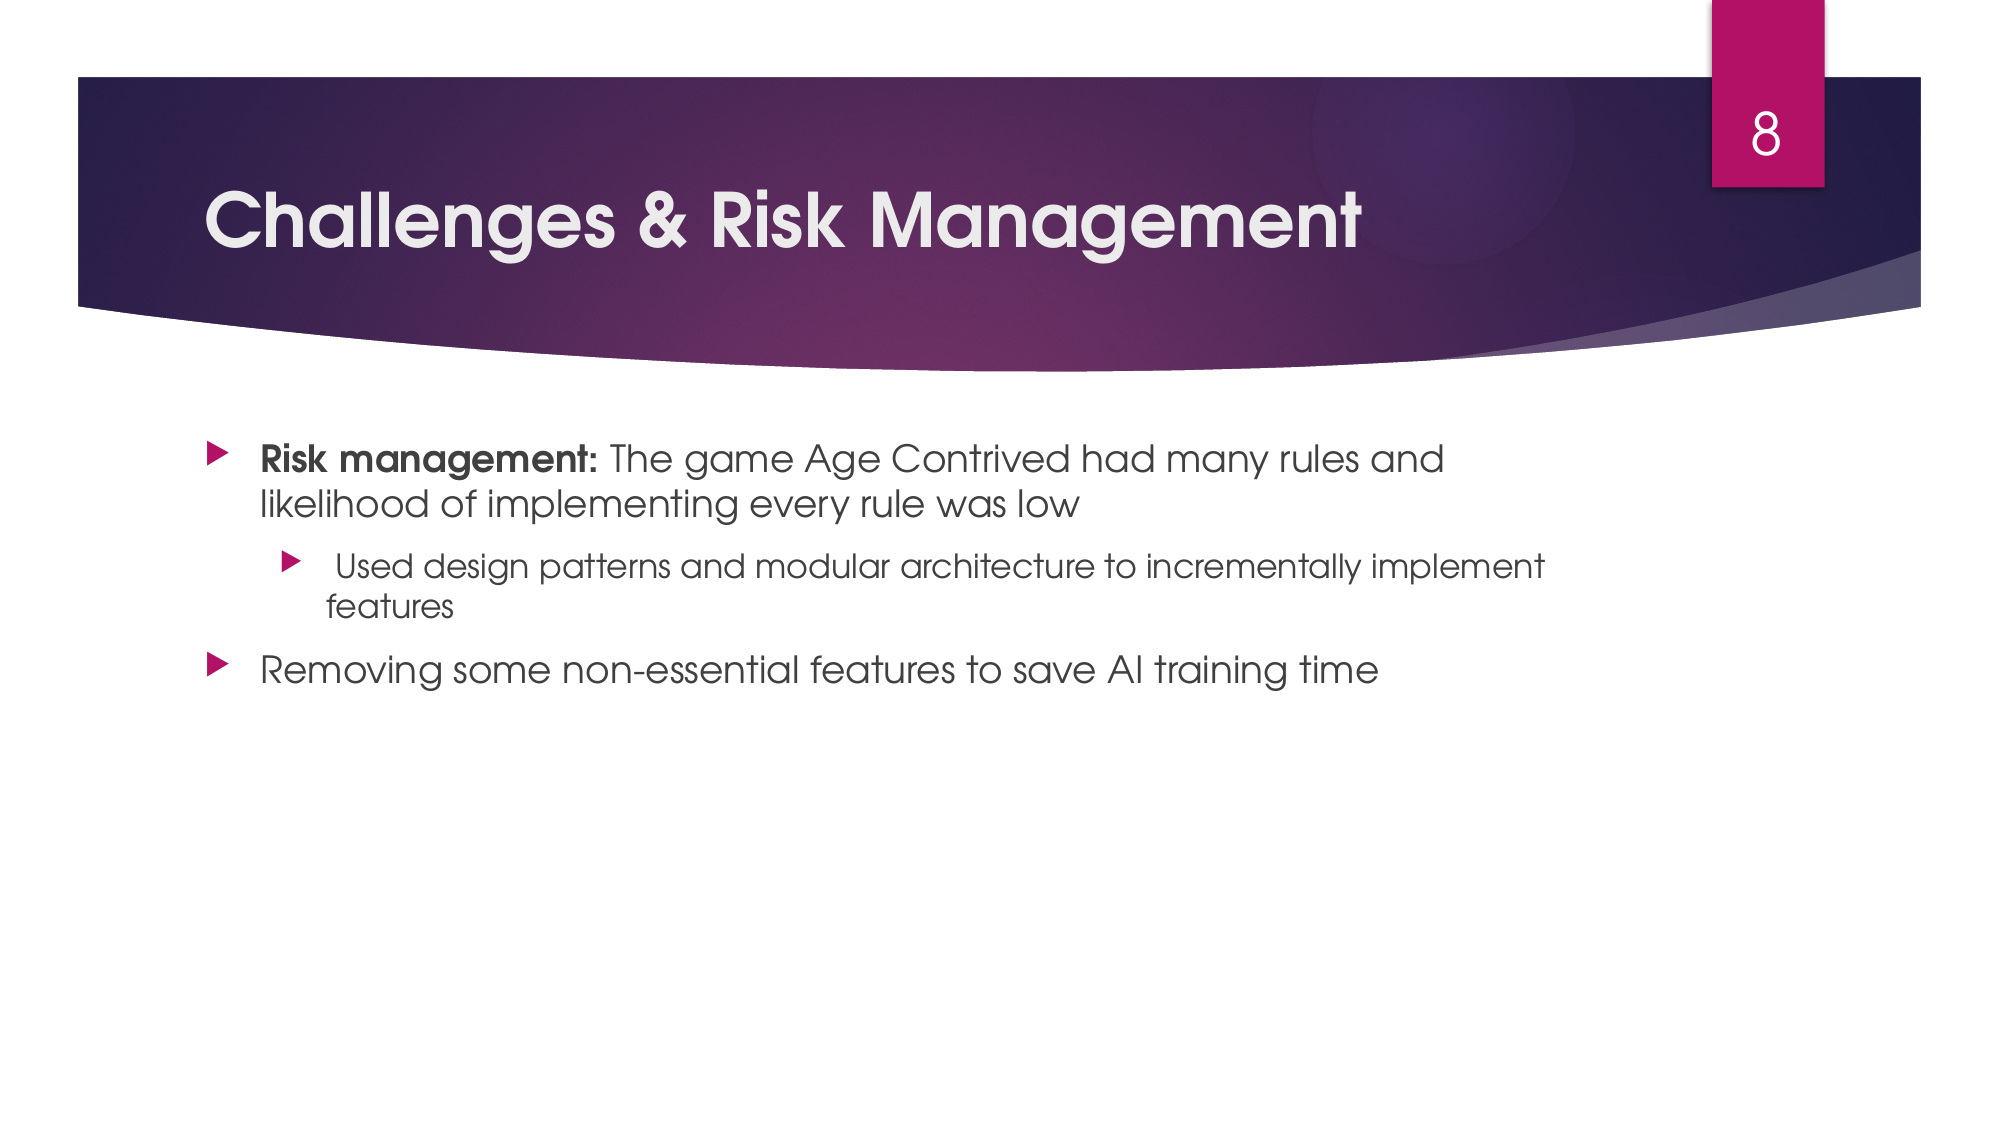

8
# Challenges & Risk Management
Risk management: The game Age Contrived had many rules and likelihood of implementing every rule was low
 Used design patterns and modular architecture to incrementally implement features
Removing some non-essential features to save AI training time